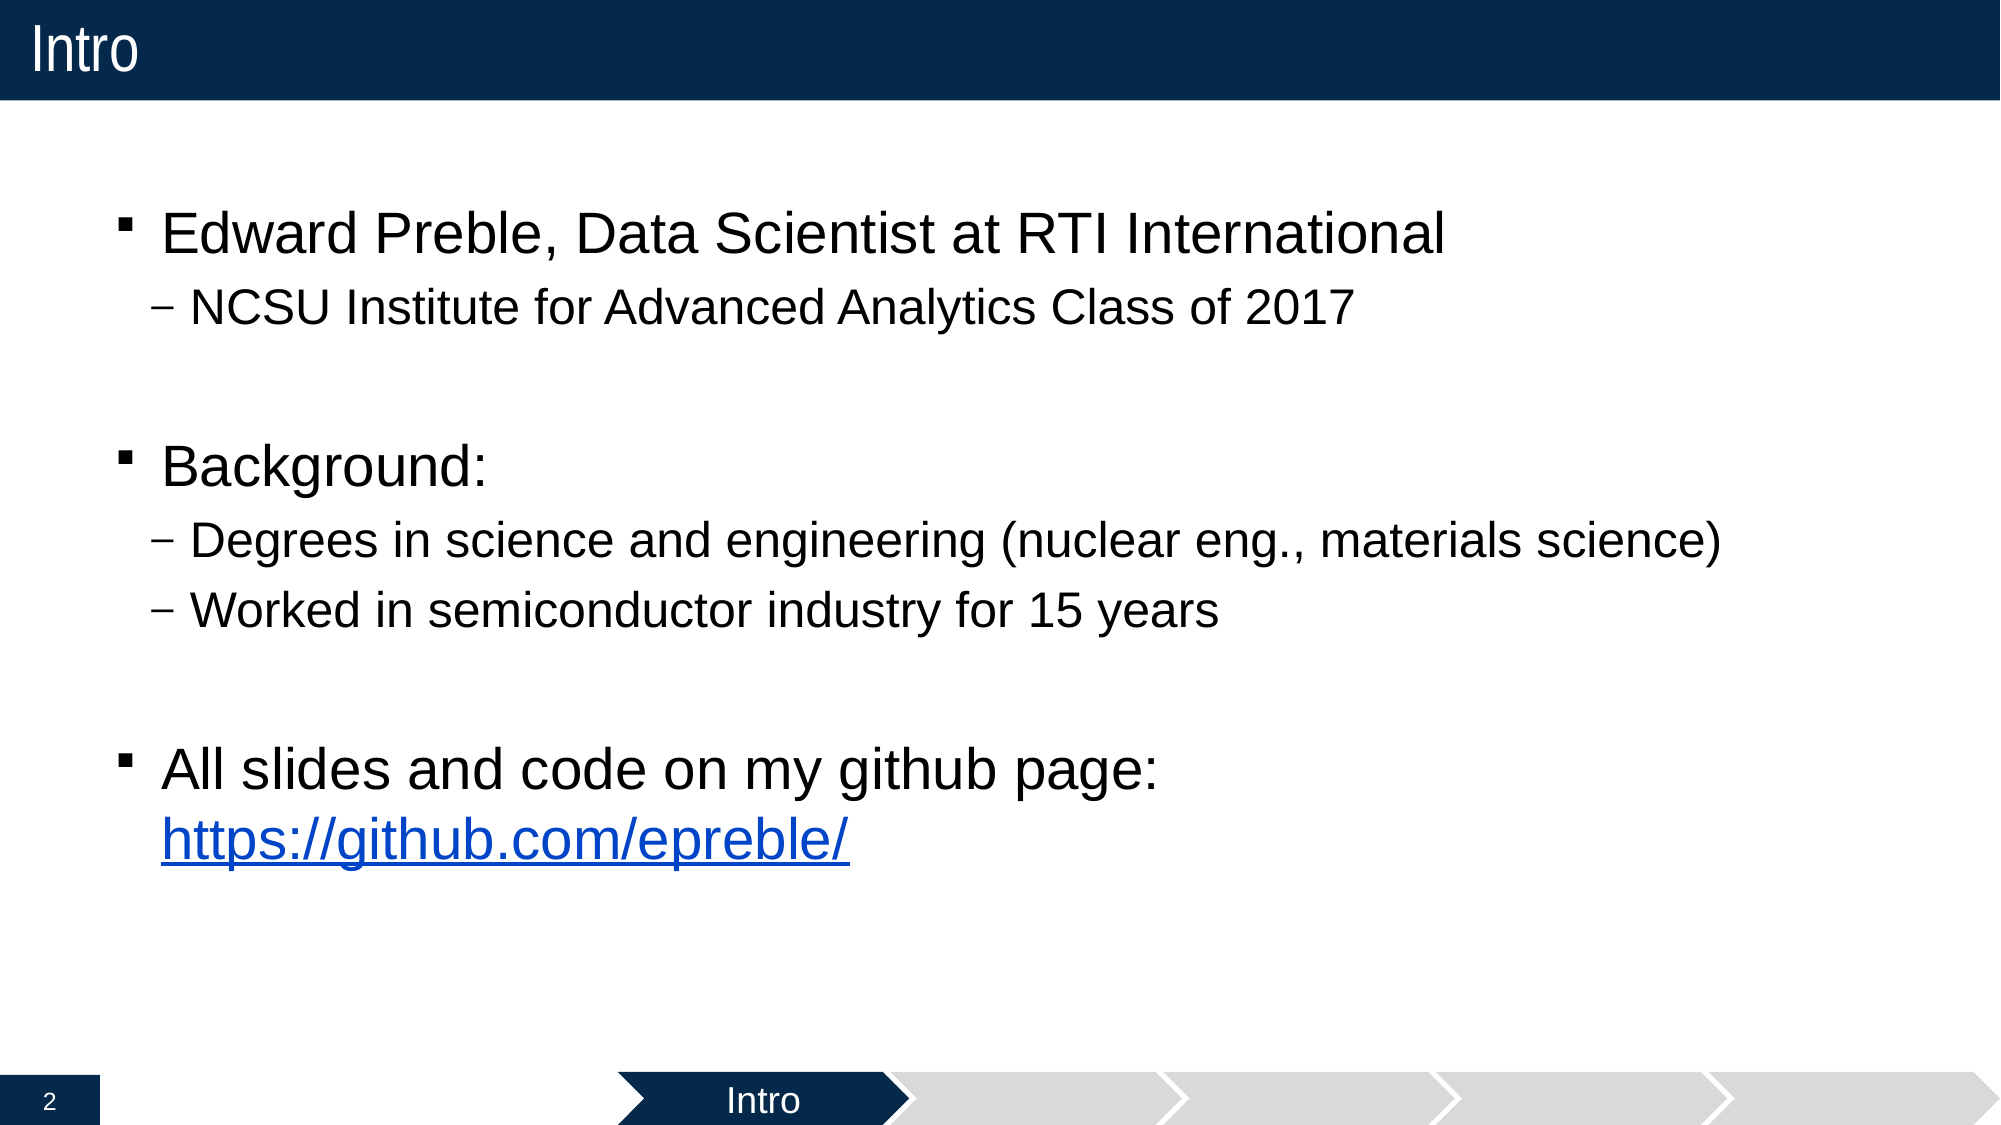

# Intro
Edward Preble, Data Scientist at RTI International
NCSU Institute for Advanced Analytics Class of 2017

Background:
Degrees in science and engineering (nuclear eng., materials science)
Worked in semiconductor industry for 15 years

All slides and code on my github page:
https://github.com/epreble/
Intro

2